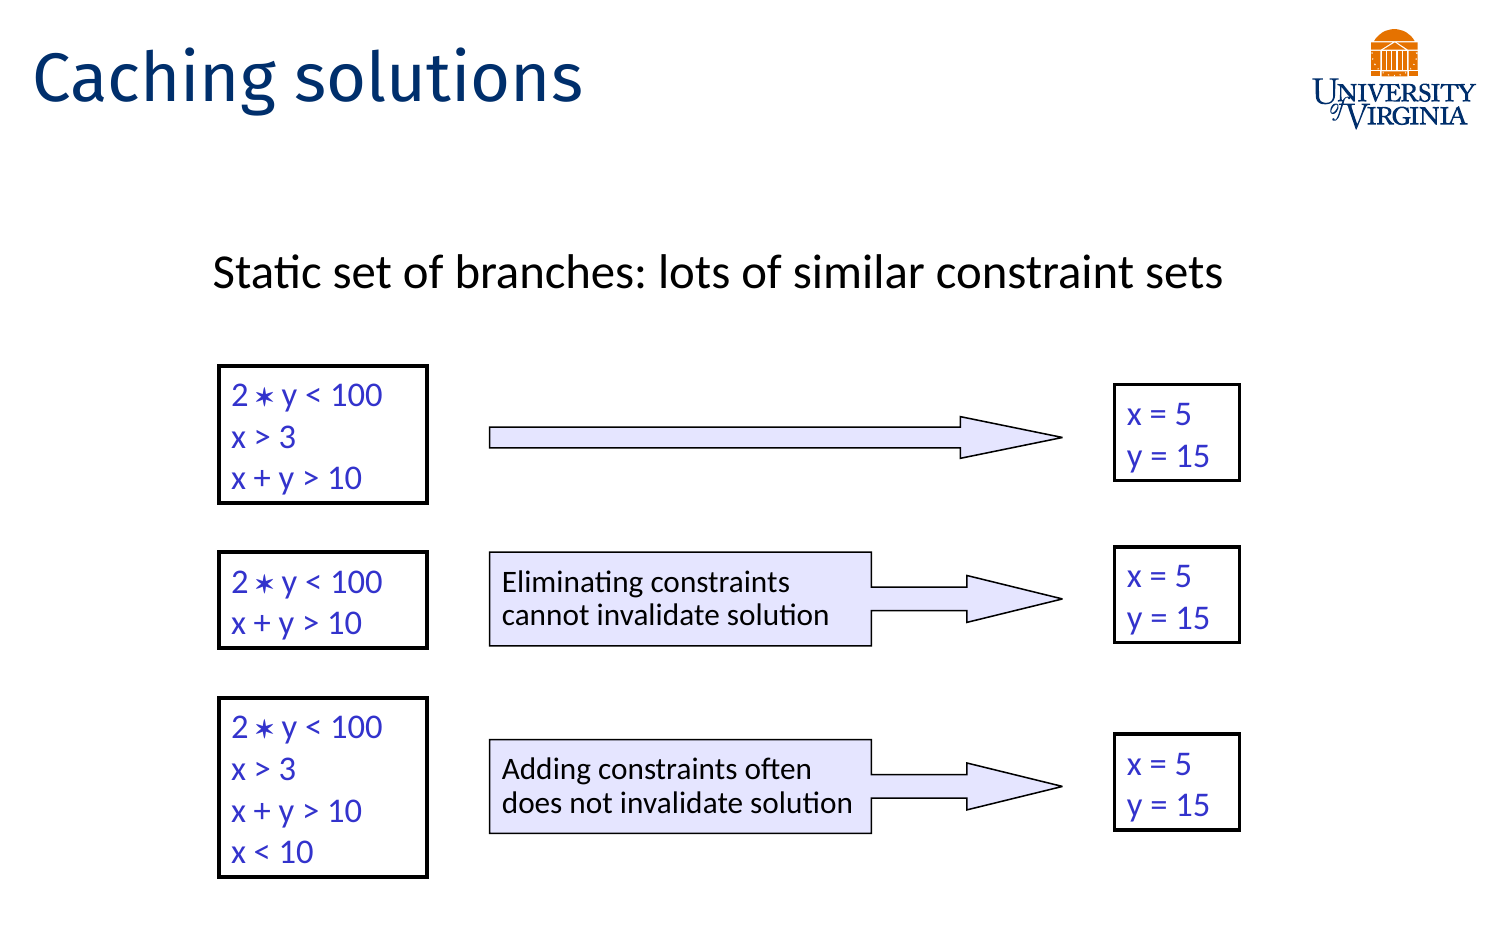

# Caching solutions
Static set of branches: lots of similar constraint sets
2 ∗ y < 100
x > 3
x + y > 10
x = 5
y = 15

x = 5
y = 15
2 ∗ y < 100
x + y > 10
Eliminating constraints
cannot invalidate solution
2 ∗ y < 100
x > 3
x + y > 10
x < 10
x = 5
y = 15
Adding constraints often
does not invalidate solution
UBTree data structure [Hoffman and Koehler, IJCAI ’99]